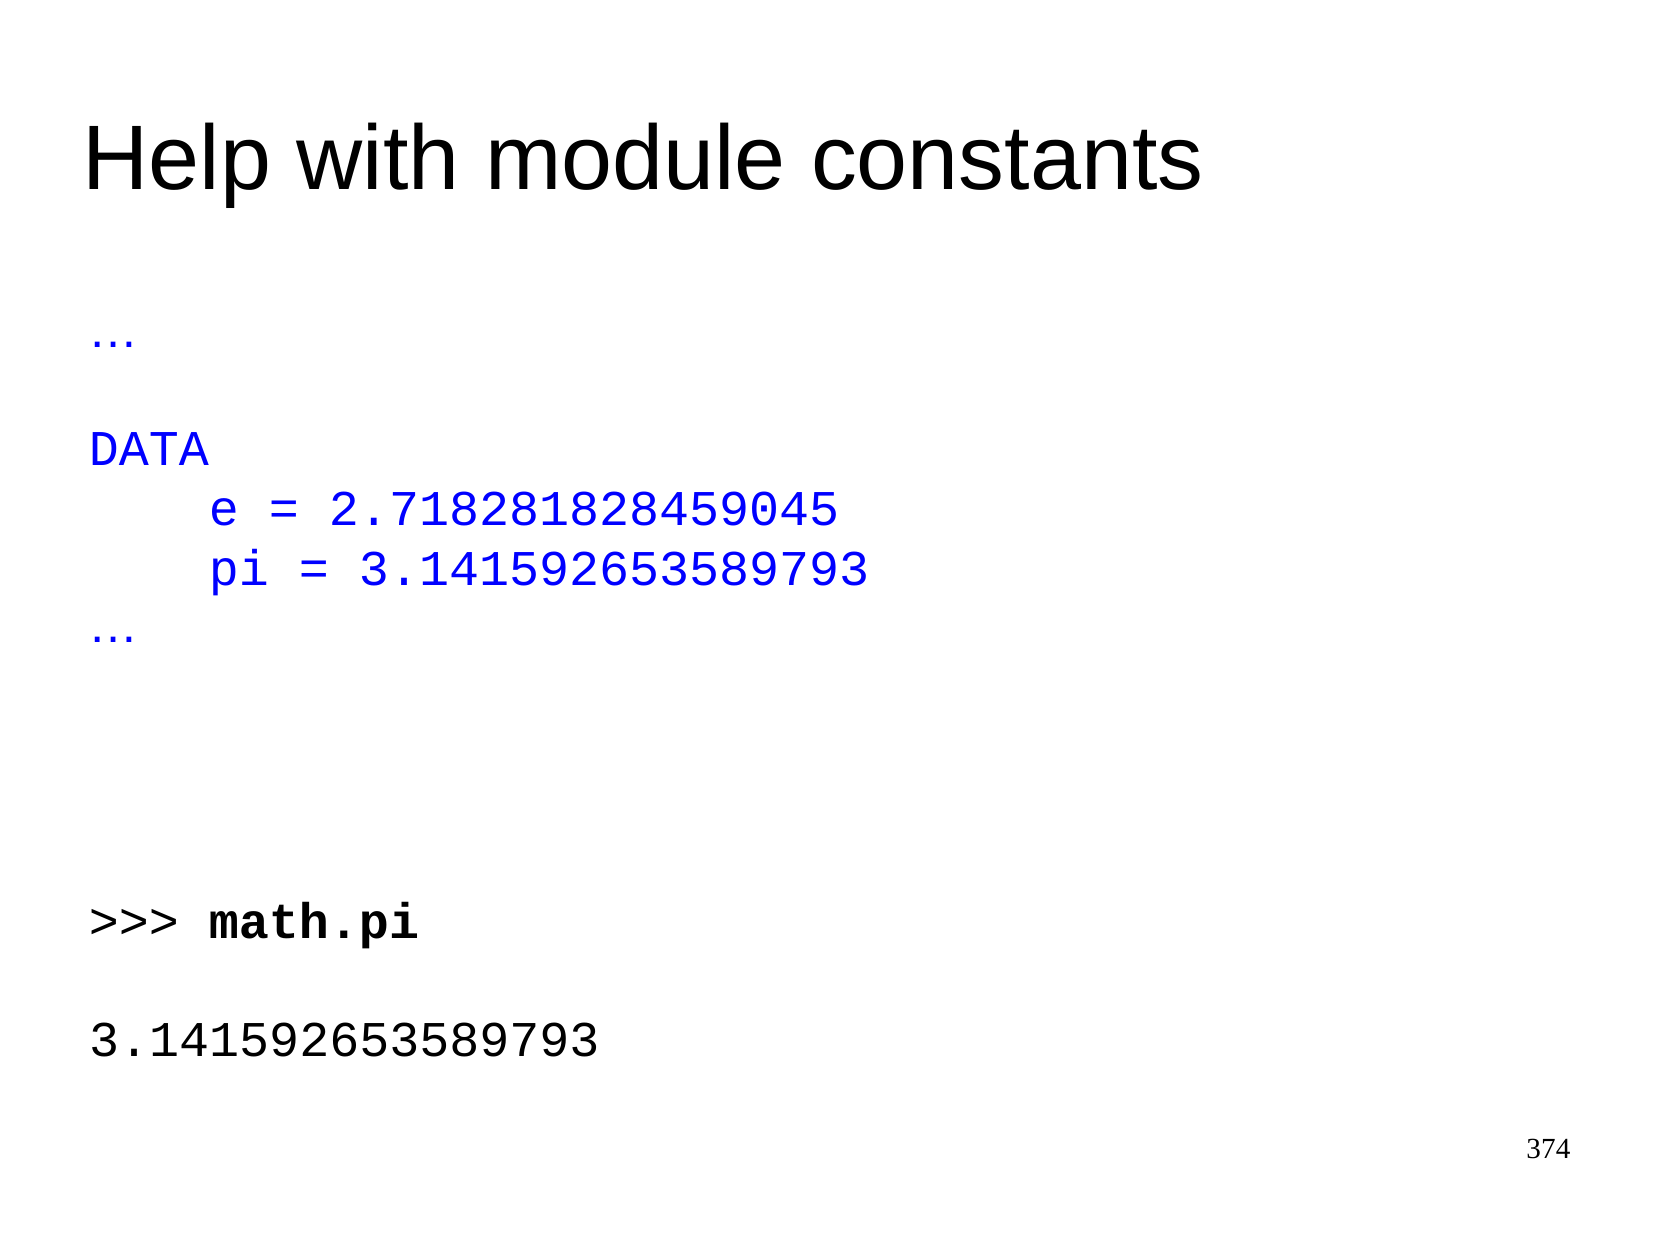

Help with module constants
…
DATA
    e = 2.718281828459045
    pi = 3.141592653589793
…
>>>
math.pi
3.141592653589793
374